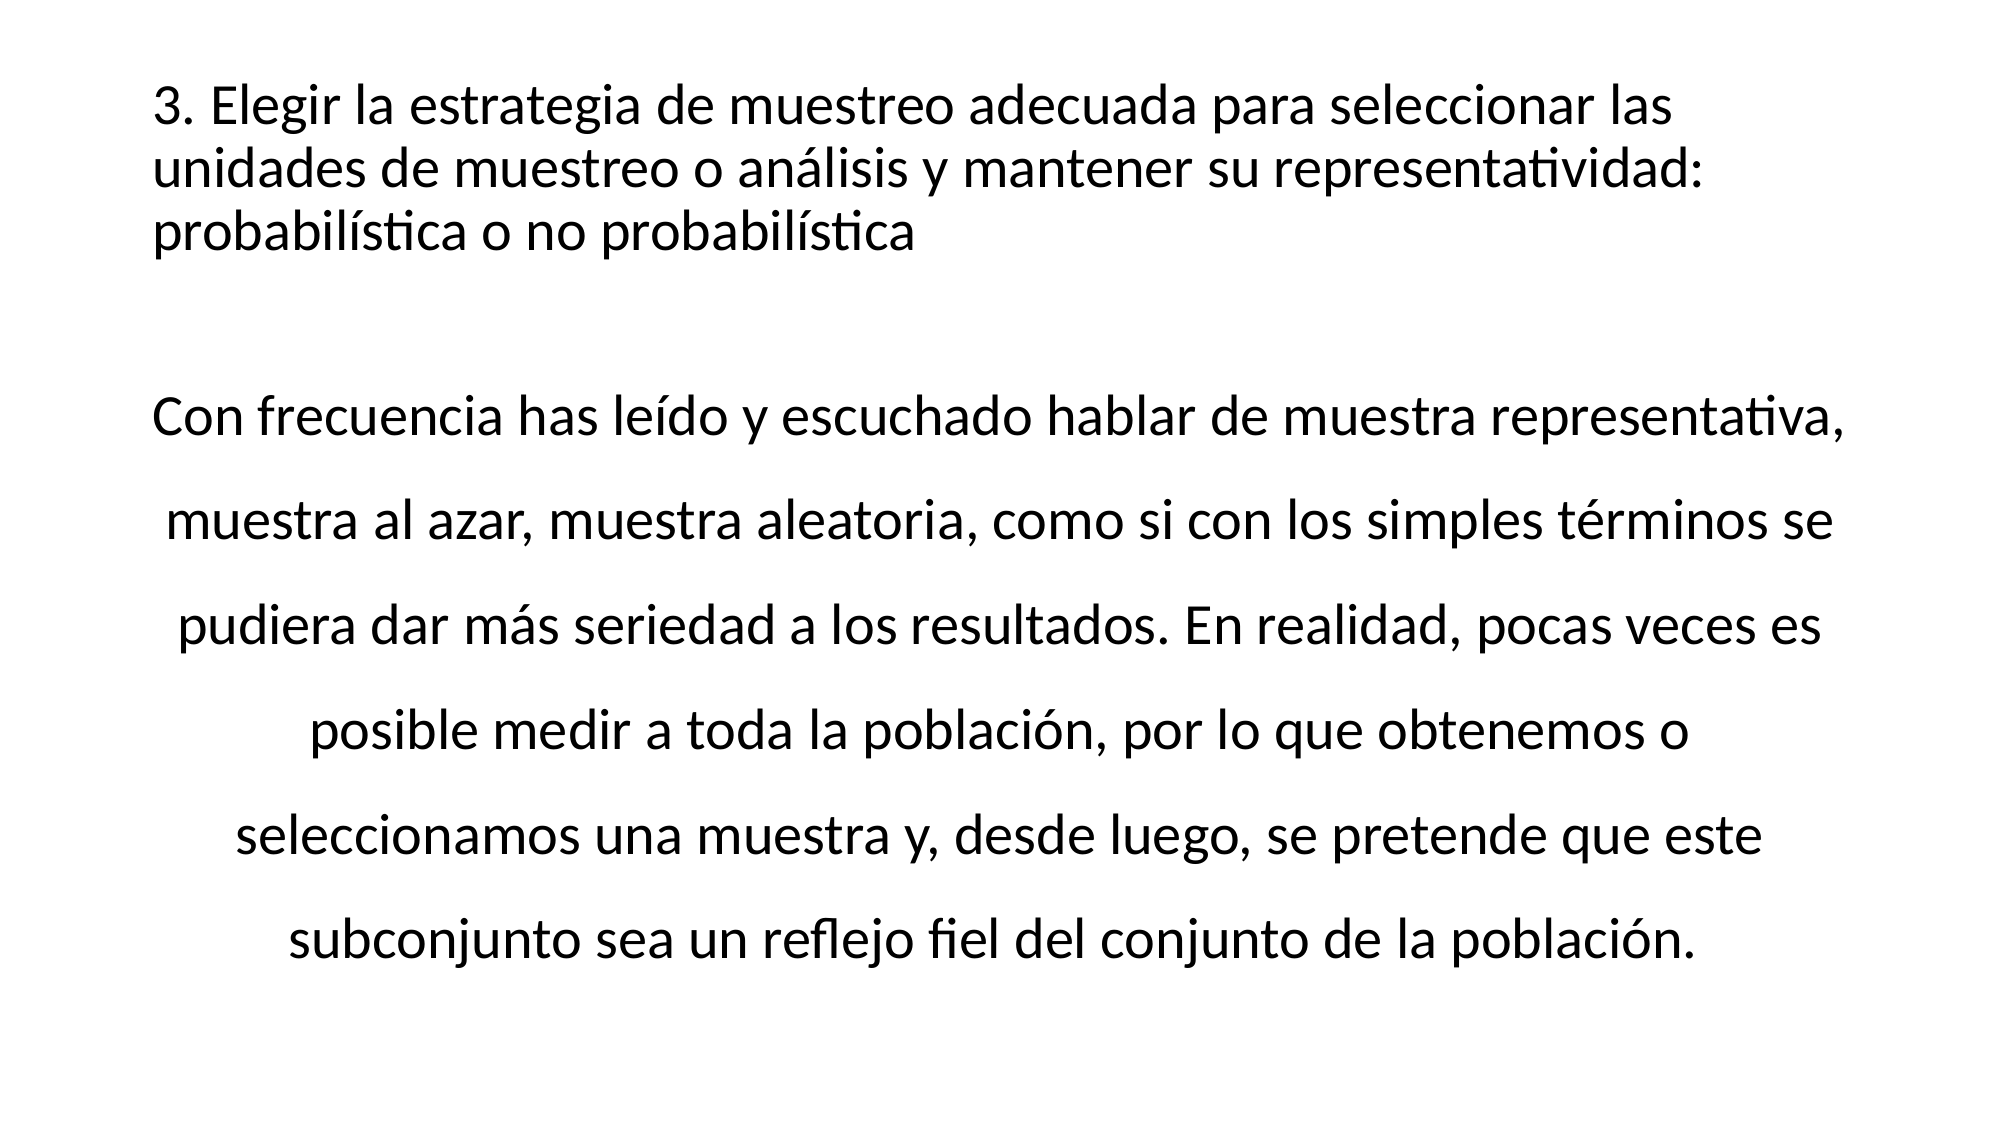

# 3. Elegir la estrategia de muestreo adecuada para seleccionar las unidades de muestreo o análisis y mantener su representatividad: probabilística o no probabilística
Con frecuencia has leído y escuchado hablar de muestra representativa, muestra al azar, muestra aleatoria, como si con los simples términos se pudiera dar más seriedad a los resultados. En realidad, pocas veces es posible medir a toda la población, por lo que obtenemos o seleccionamos una muestra y, desde luego, se pretende que este subconjunto sea un reflejo fiel del conjunto de la población.